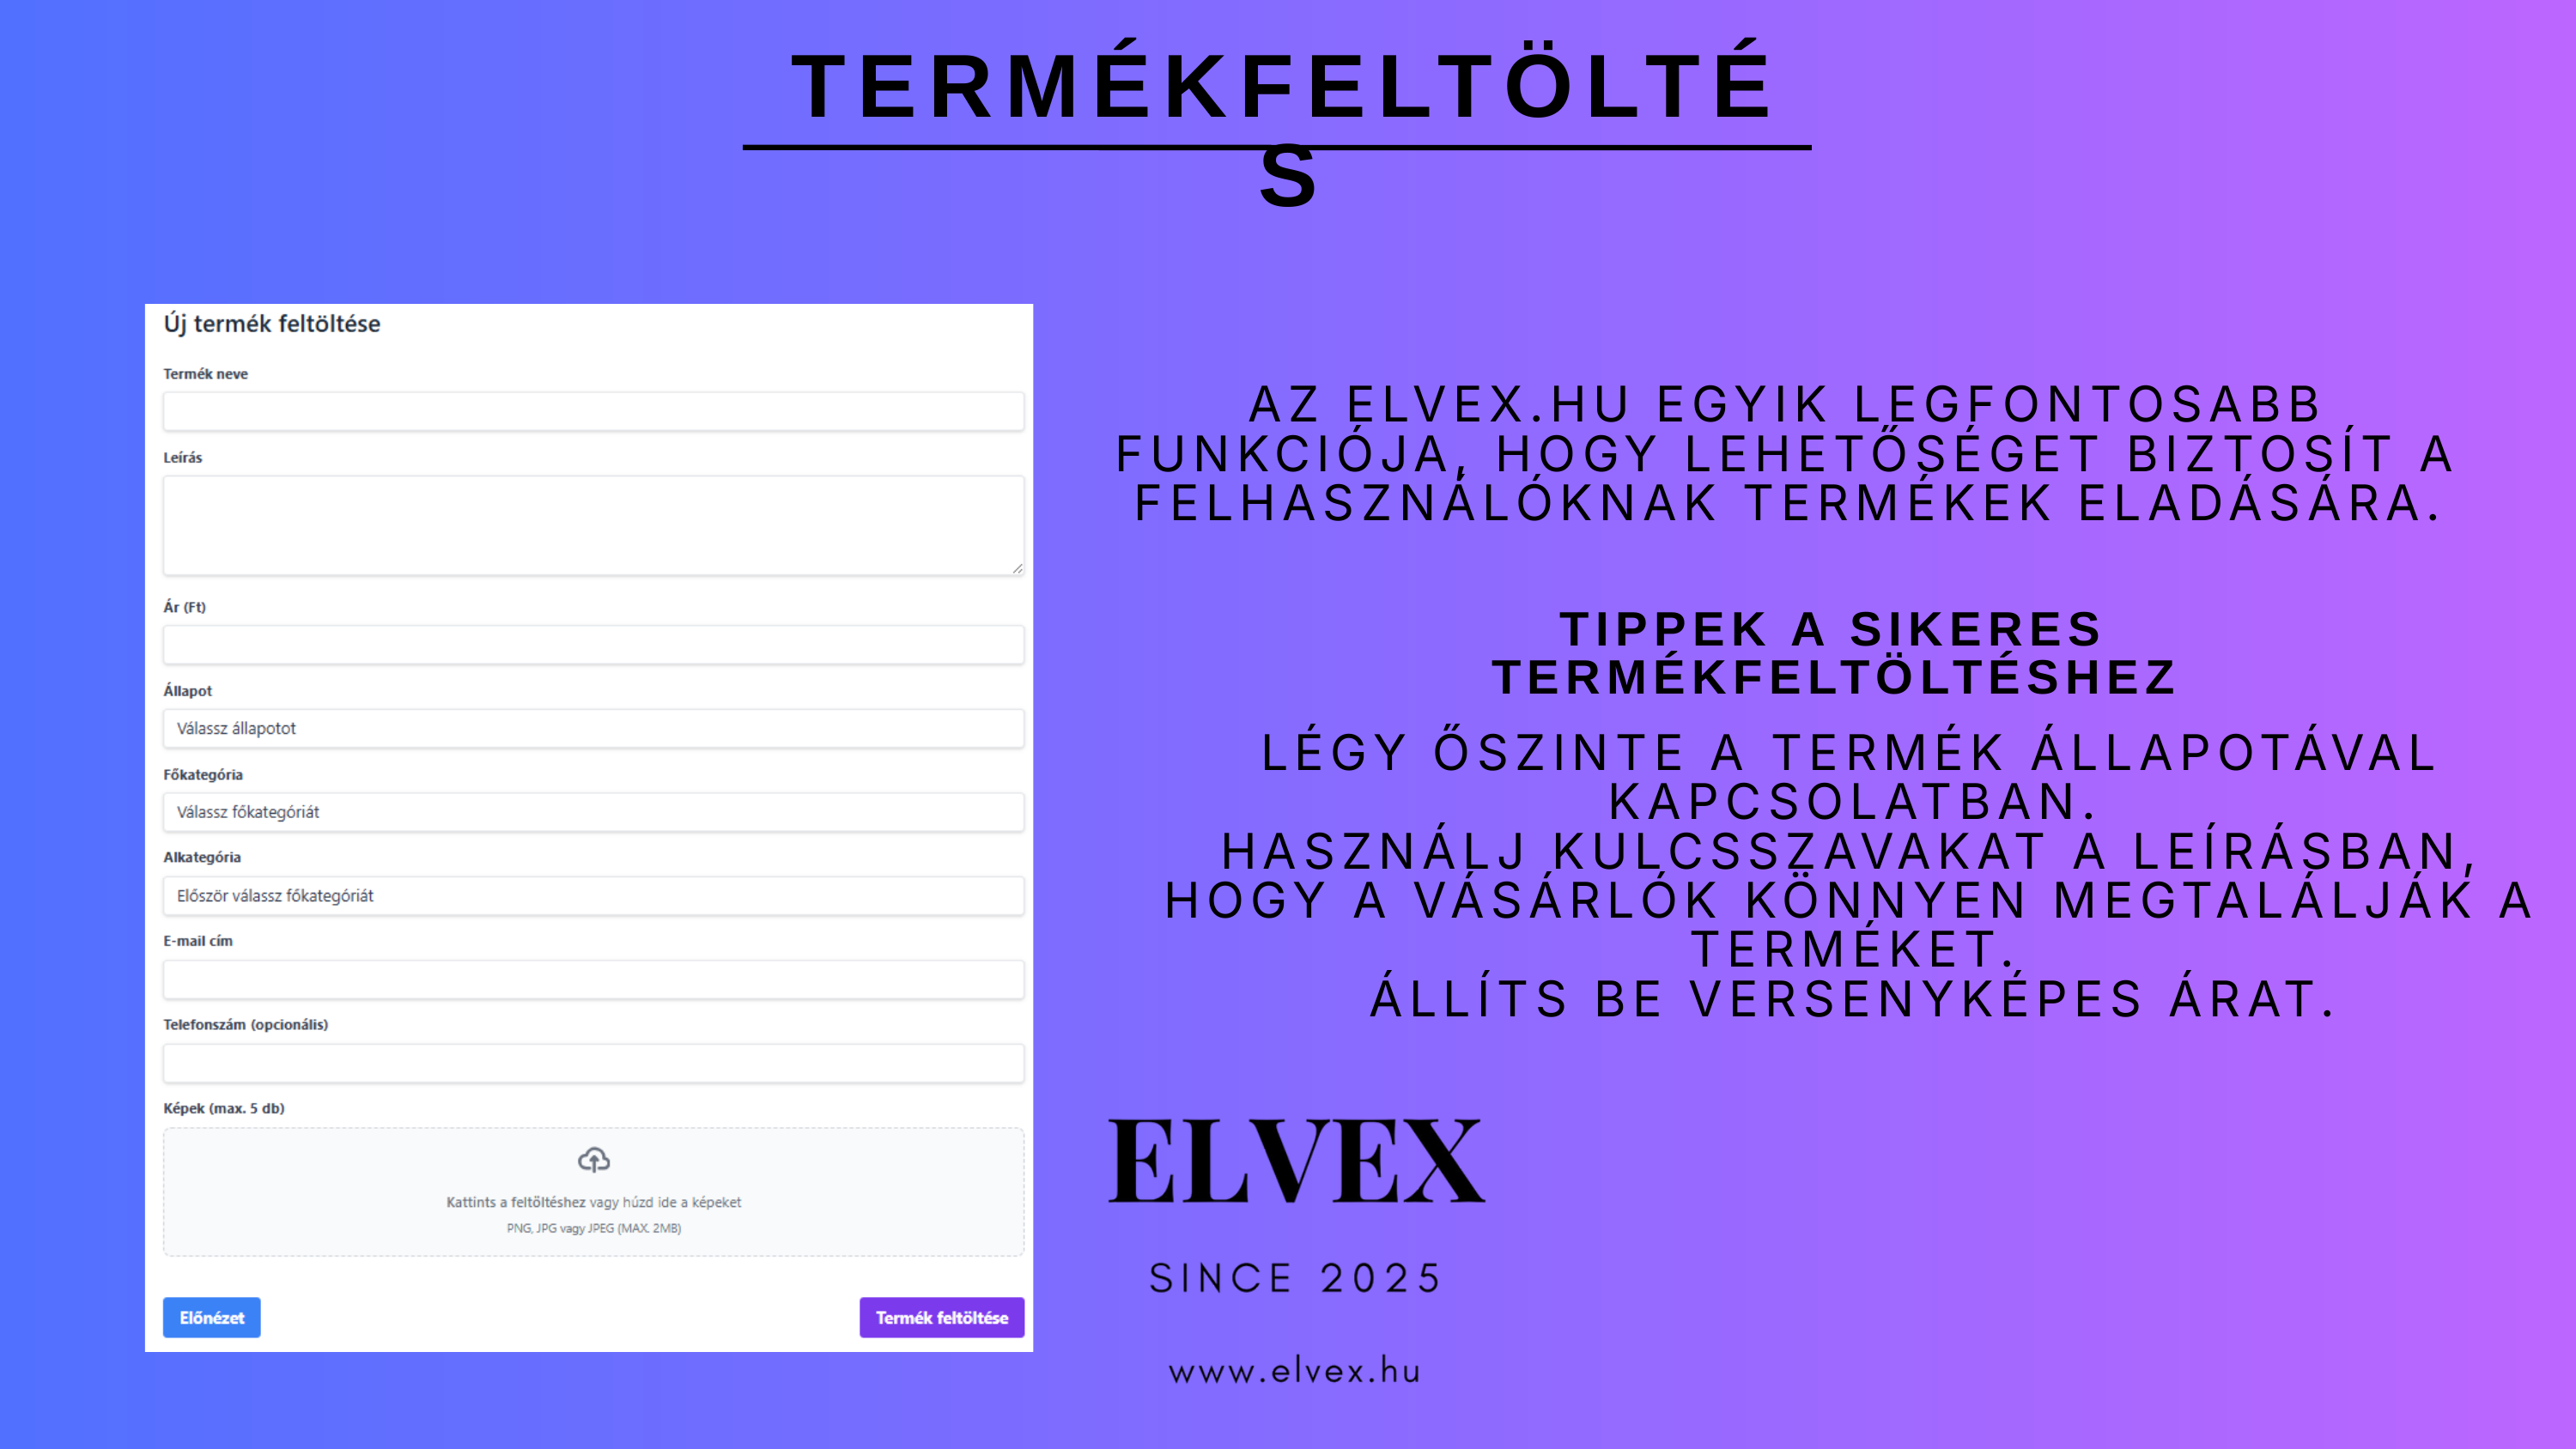

TERMÉKFELTÖLTÉS

AZ ELVEX.HU EGYIK LEGFONTOSABB FUNKCIÓJA, HOGY LEHETŐSÉGET BIZTOSÍT A FELHASZNÁLÓKNAK TERMÉKEK ELADÁSÁRA.

TIPPEK A SIKERES TERMÉKFELTÖLTÉSHEZ

LÉGY ŐSZINTE A TERMÉK ÁLLAPOTÁVAL KAPCSOLATBAN.
HASZNÁLJ KULCSSZAVAKAT A LEÍRÁSBAN, HOGY A VÁSÁRLÓK KÖNNYEN MEGTALÁLJÁK A TERMÉKET.
ÁLLÍTS BE VERSENYKÉPES ÁRAT.